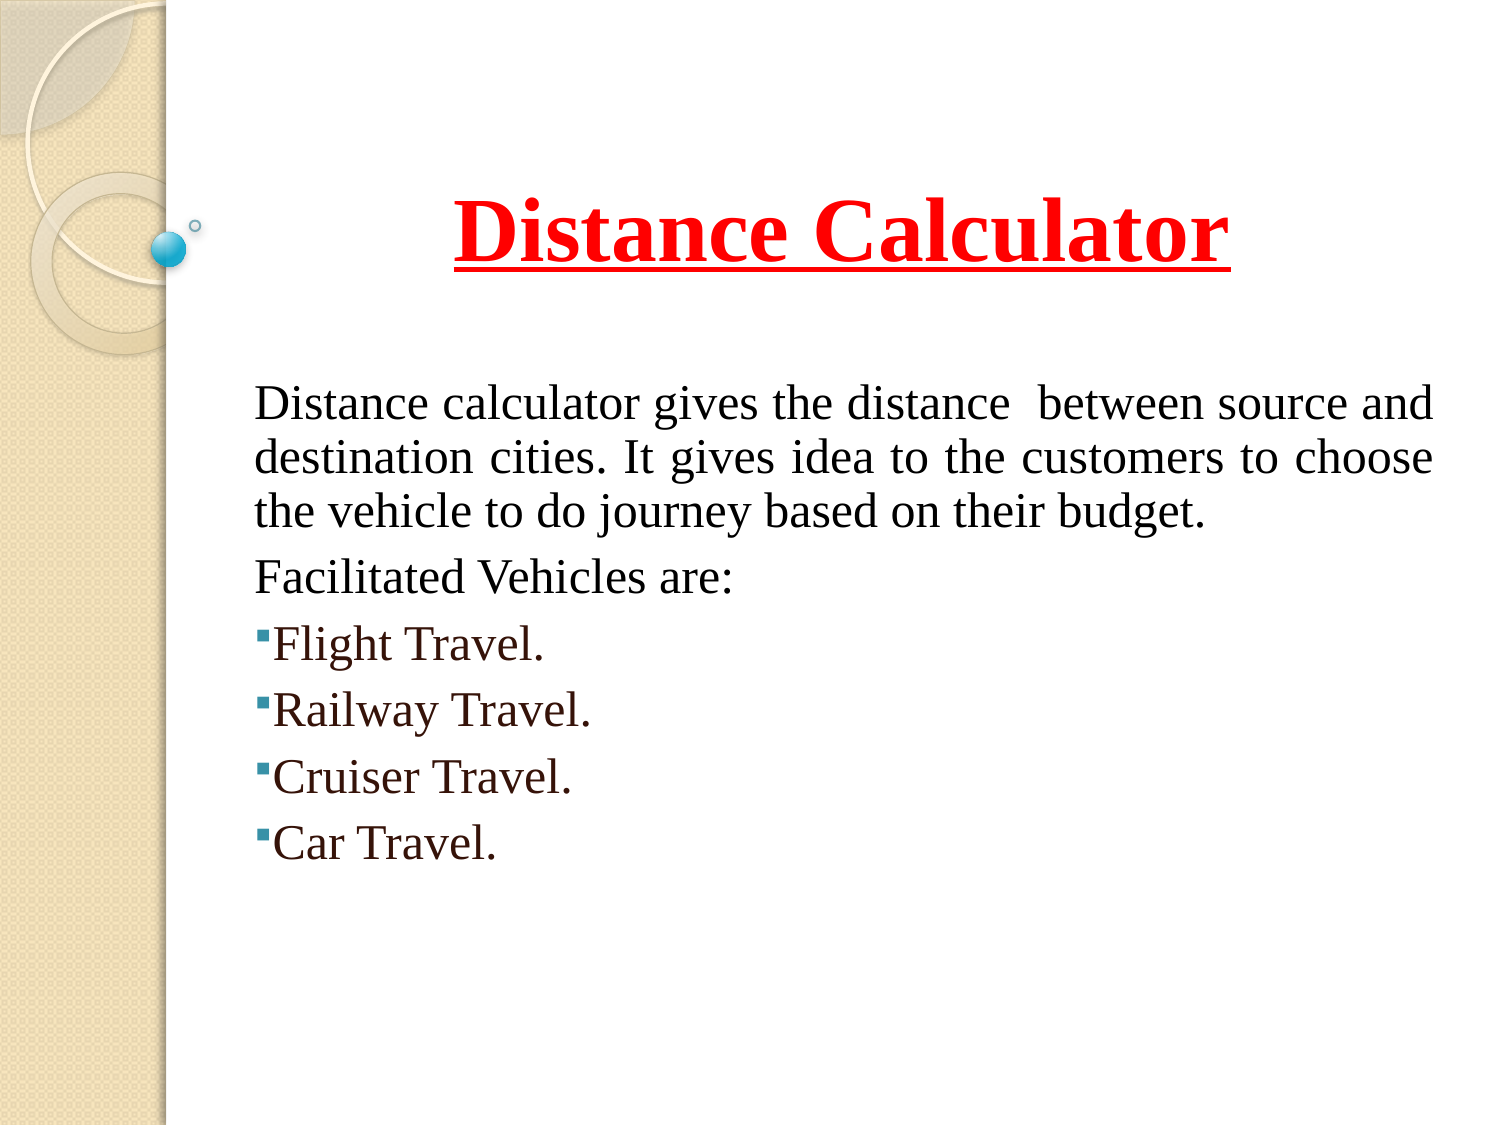

# Distance Calculator

Distance calculator gives the distance  between source and destination cities. It gives idea to the customers to choose the vehicle to do journey based on their budget.
Facilitated Vehicles are:
Flight Travel.
Railway Travel.
Cruiser Travel.
Car Travel.